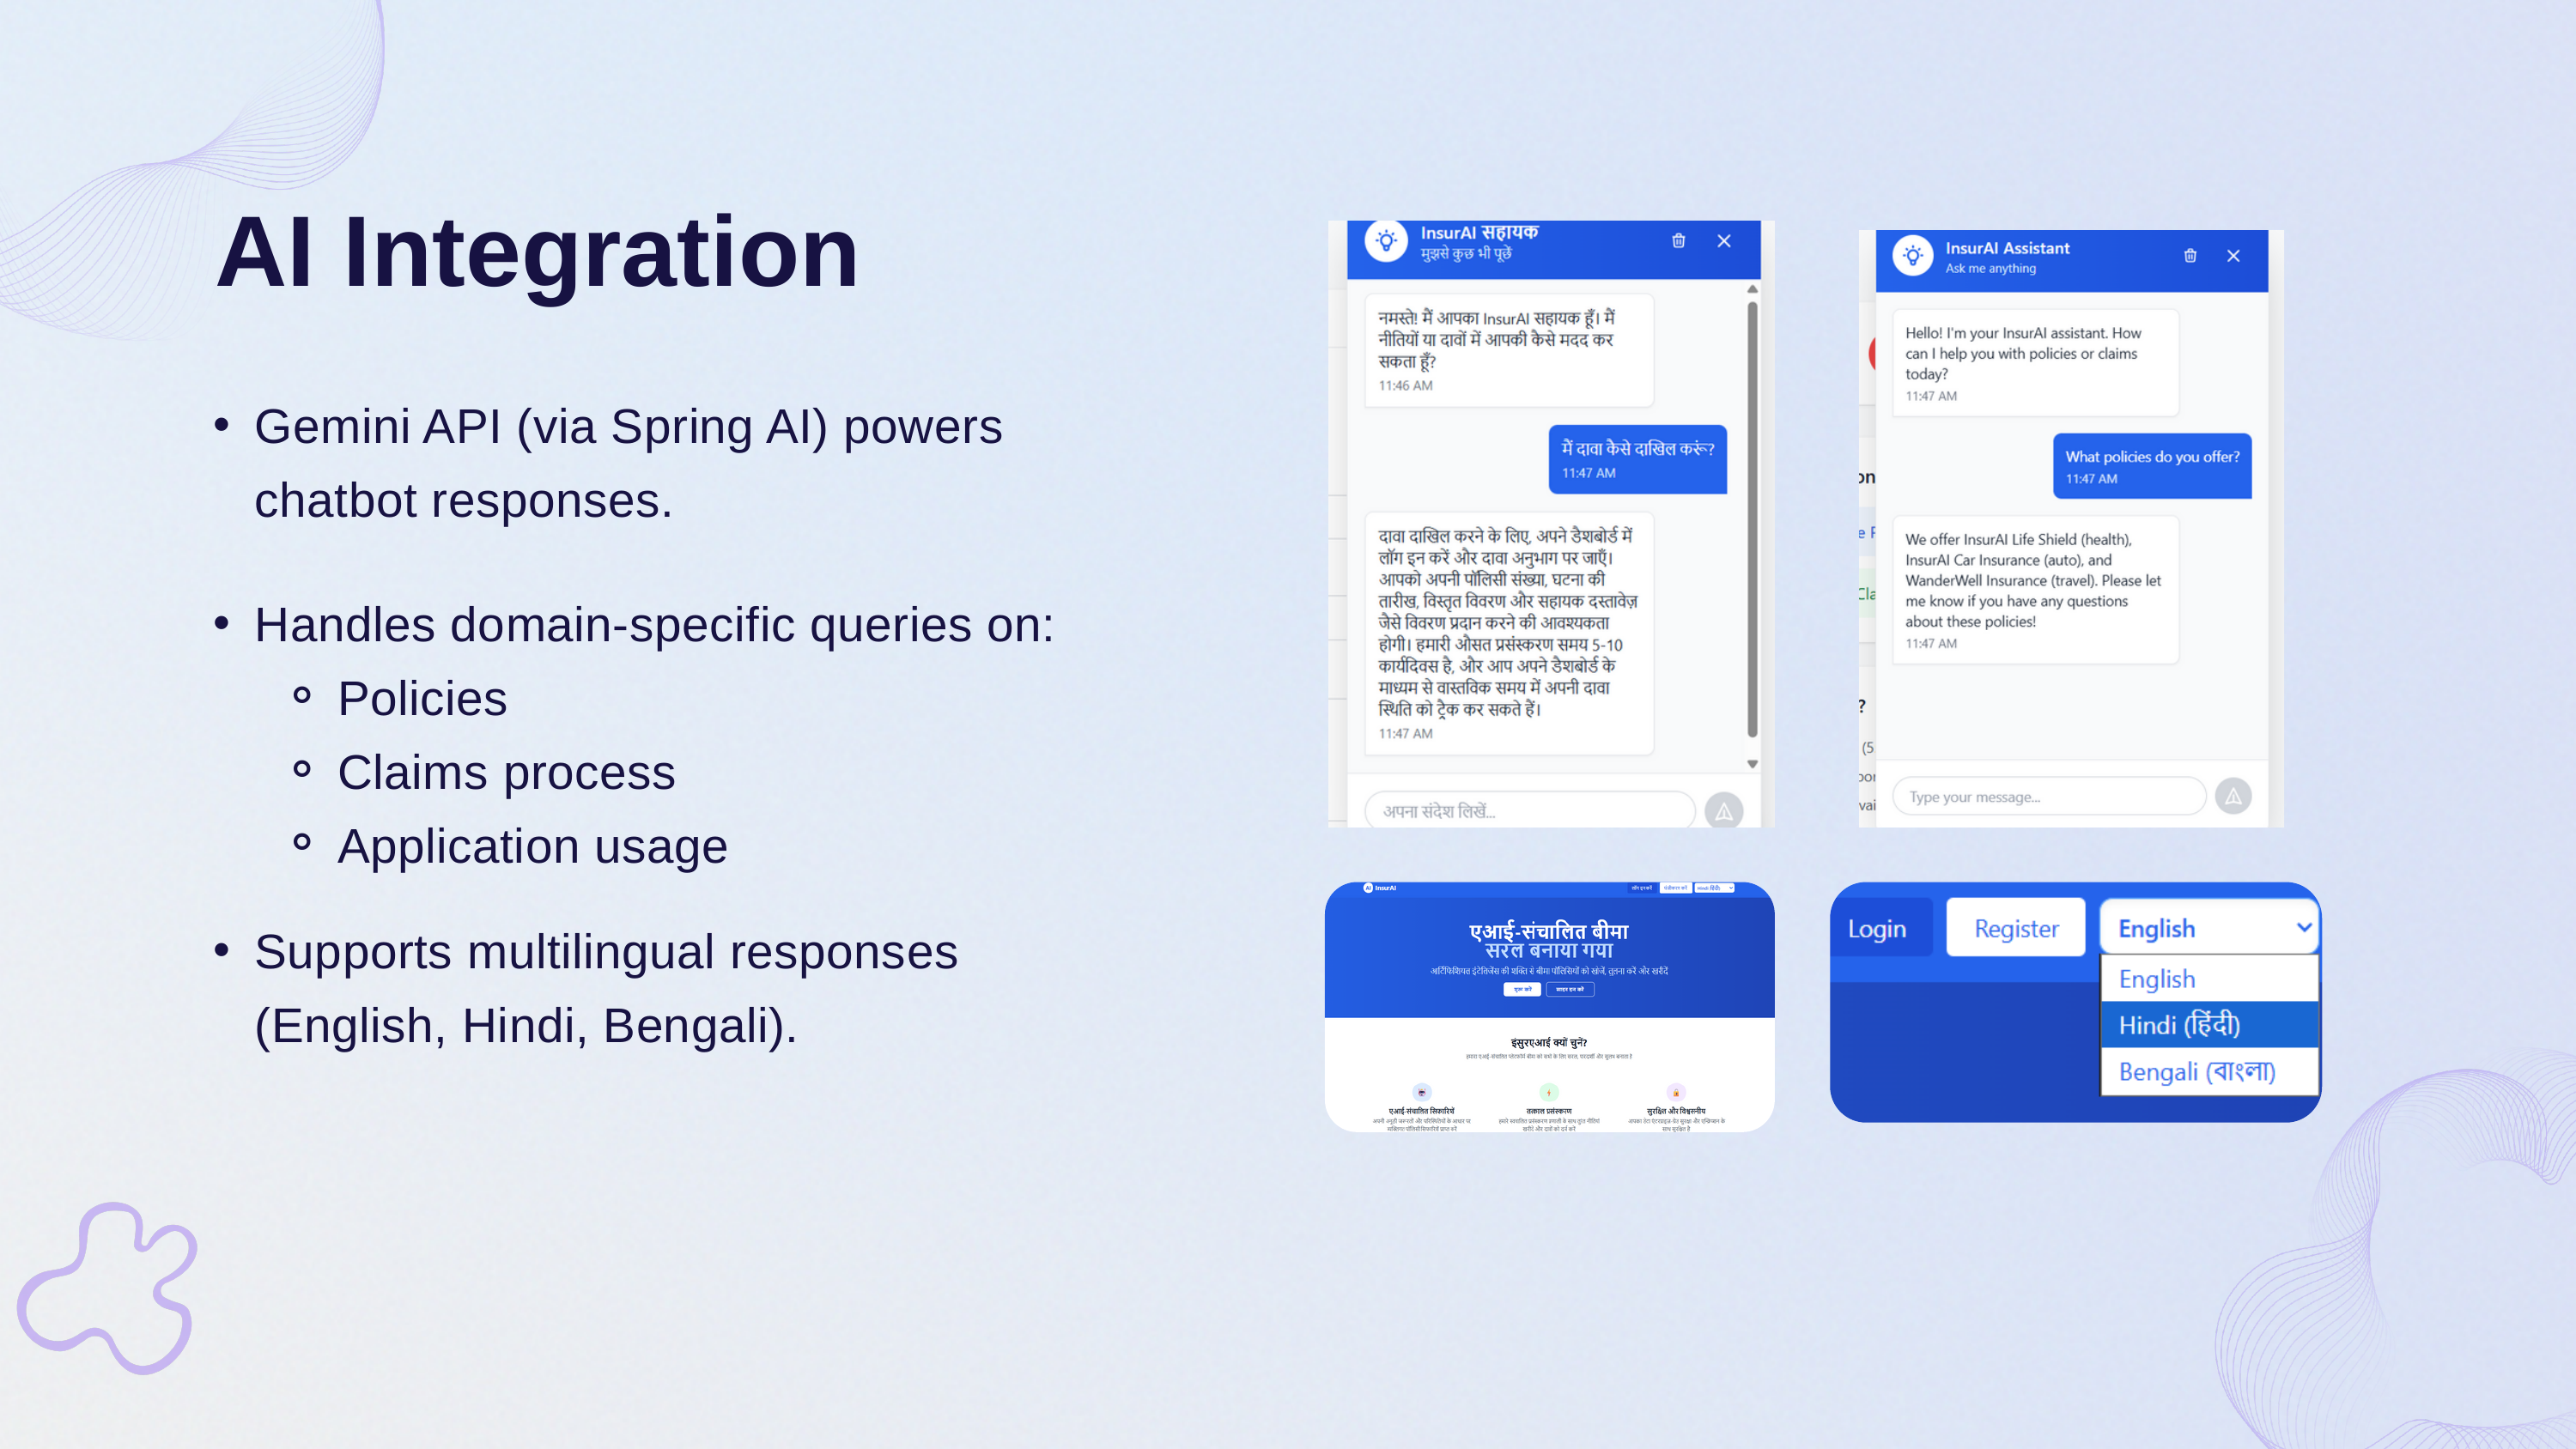

AI Integration

Gemini API (via Spring AI) powers chatbot responses.

Handles domain-specific queries on:
Policies
Claims process
Application usage

Supports multilingual responses (English, Hindi, Bengali).